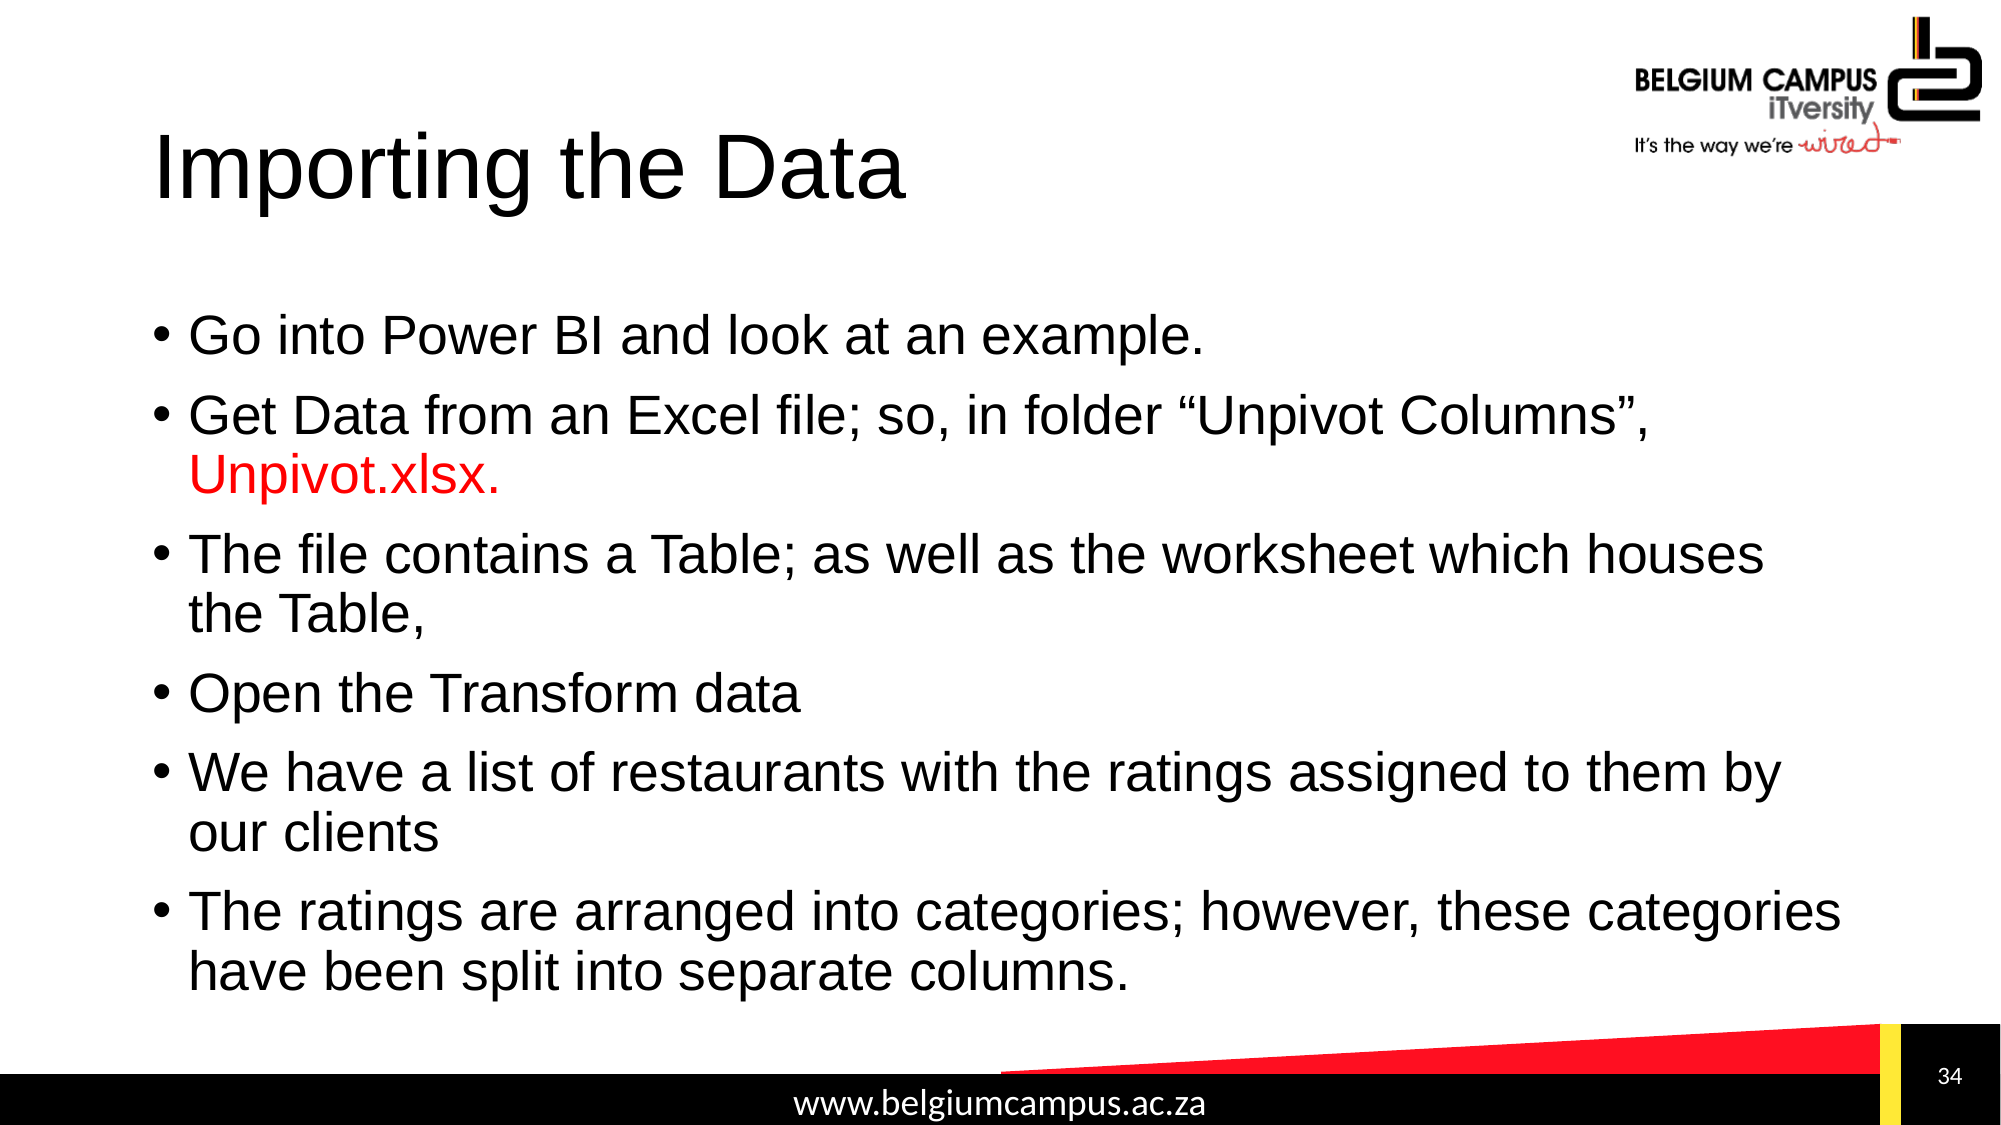

# Importing the Data
Go into Power BI and look at an example.
Get Data from an Excel file; so, in folder “Unpivot Columns”, Unpivot.xlsx.
The file contains a Table; as well as the worksheet which houses the Table,
Open the Transform data
We have a list of restaurants with the ratings assigned to them by our clients
The ratings are arranged into categories; however, these categories have been split into separate columns.